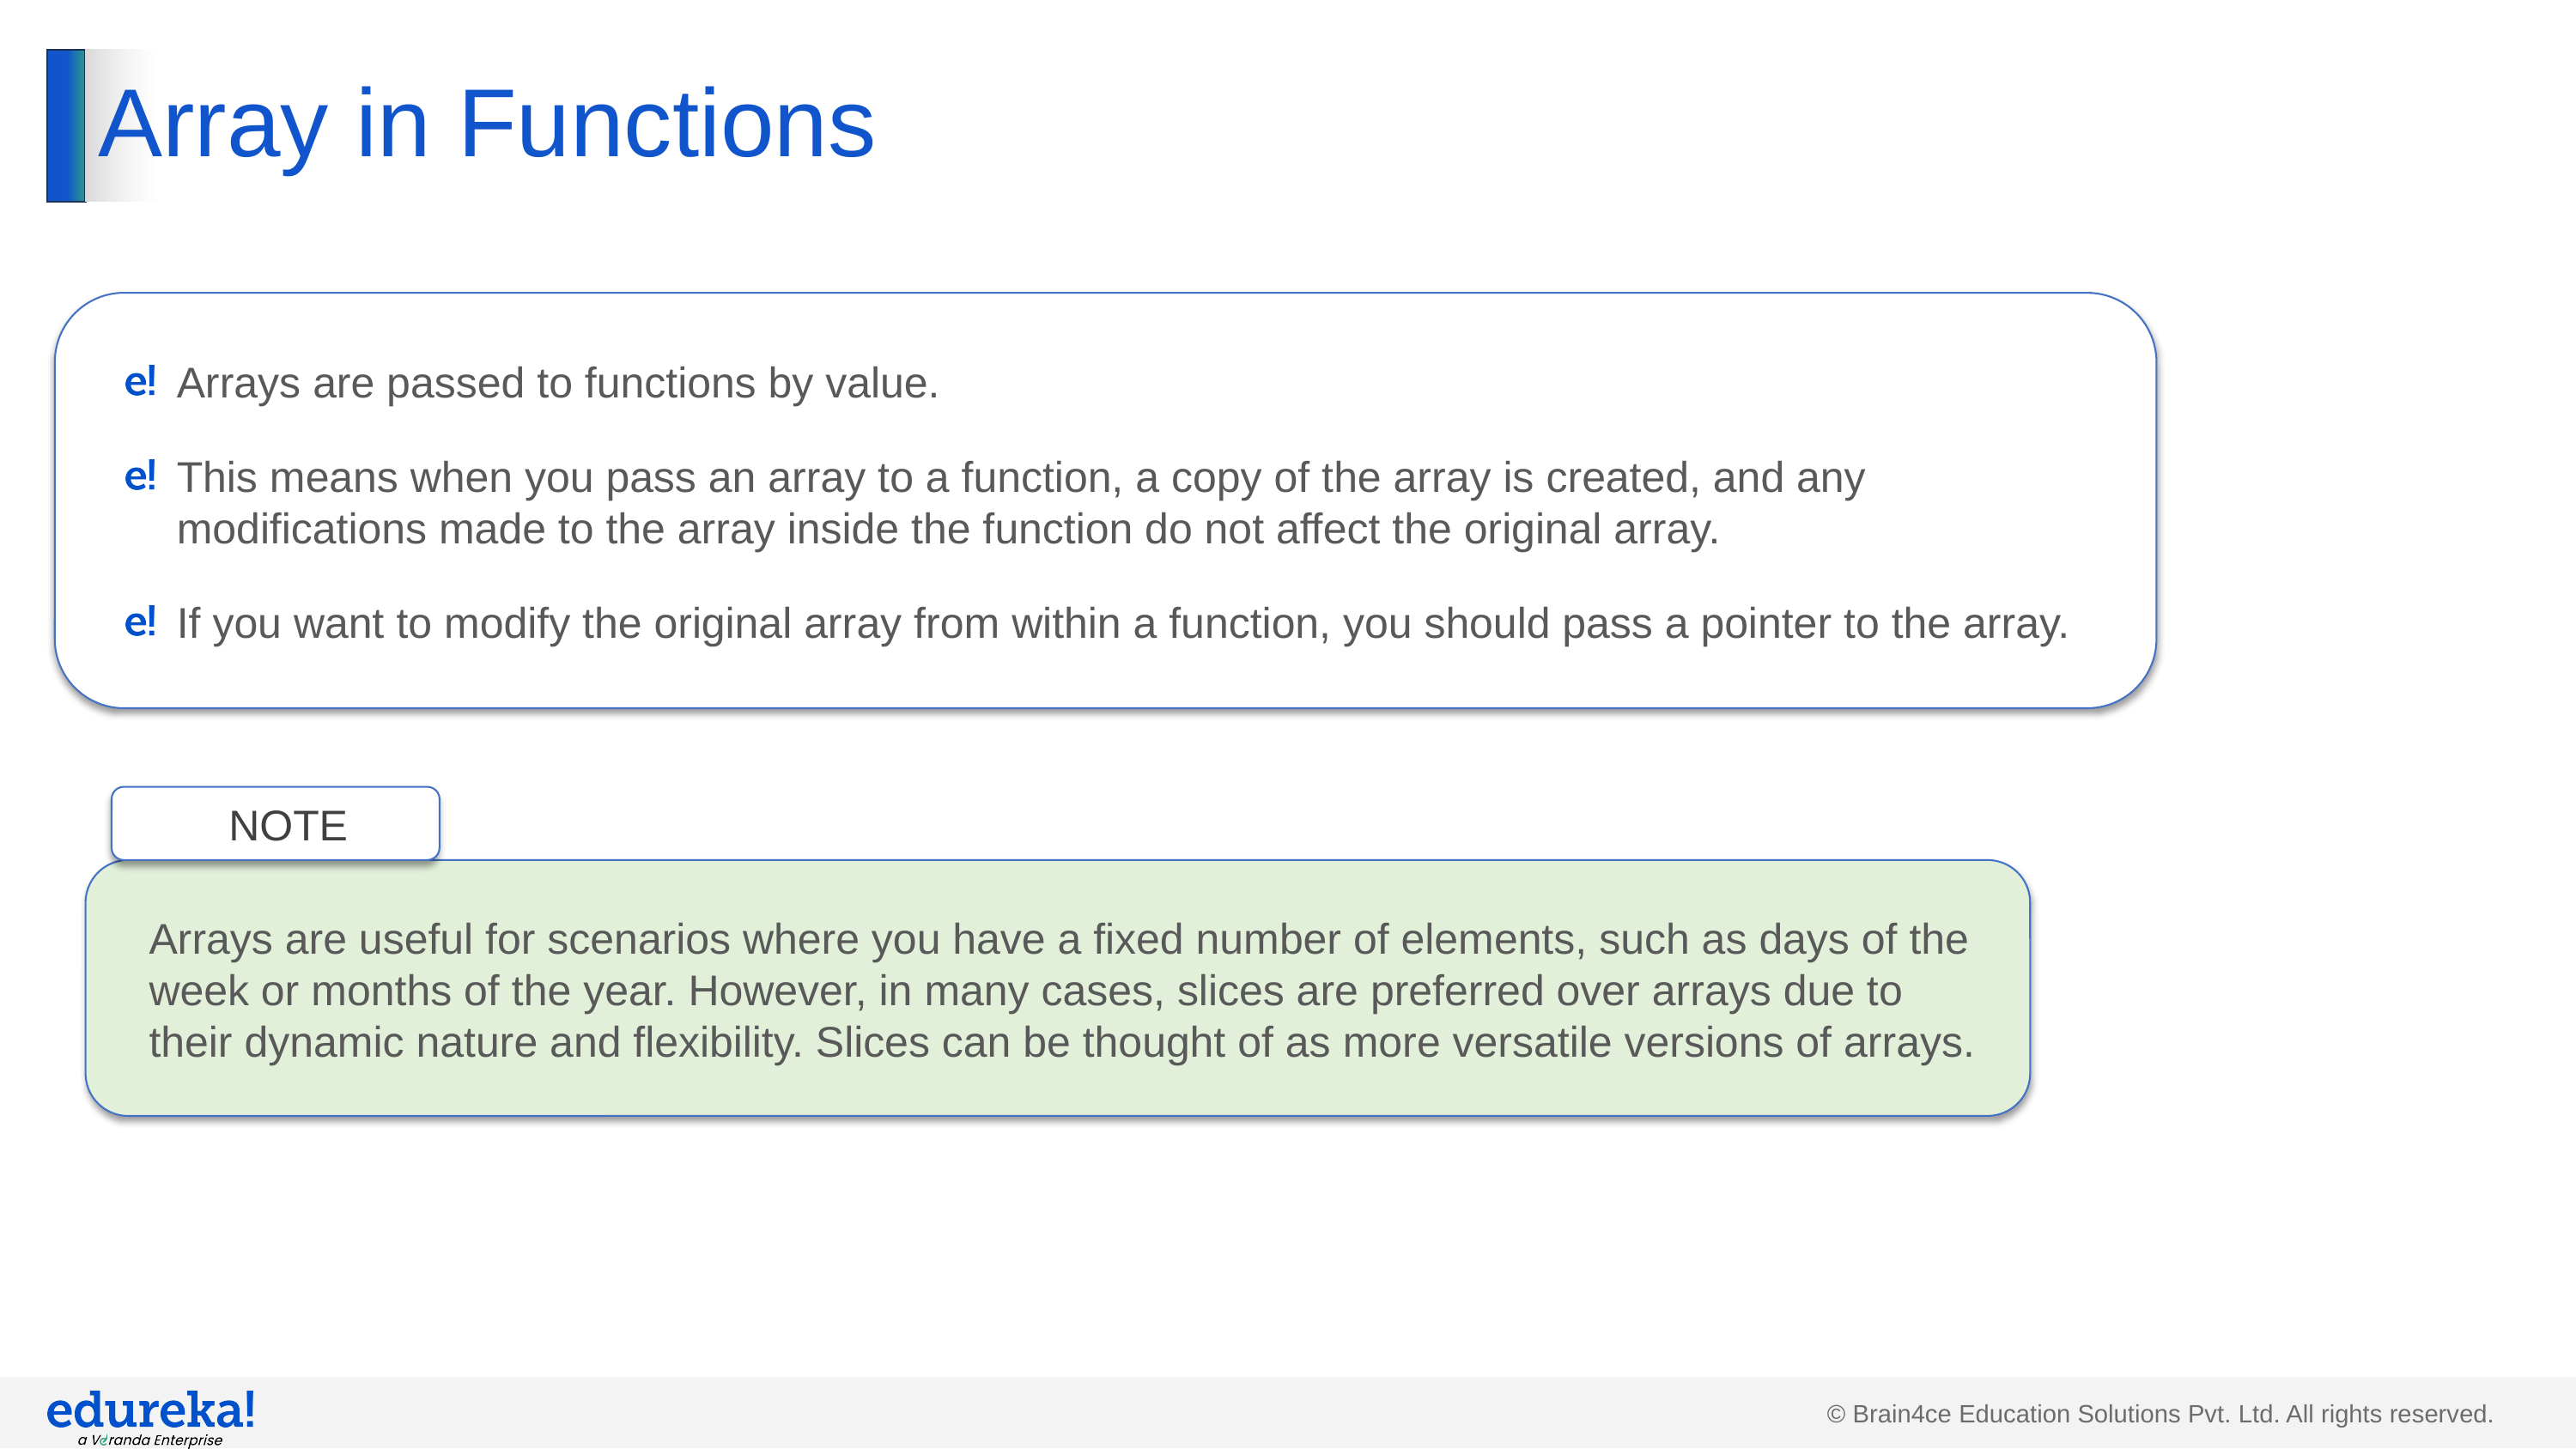

# Array in Functions
Arrays are passed to functions by value.
This means when you pass an array to a function, a copy of the array is created, and any modifications made to the array inside the function do not affect the original array.
If you want to modify the original array from within a function, you should pass a pointer to the array.
NOTE
Arrays are useful for scenarios where you have a fixed number of elements, such as days of the week or months of the year. However, in many cases, slices are preferred over arrays due to their dynamic nature and flexibility. Slices can be thought of as more versatile versions of arrays.